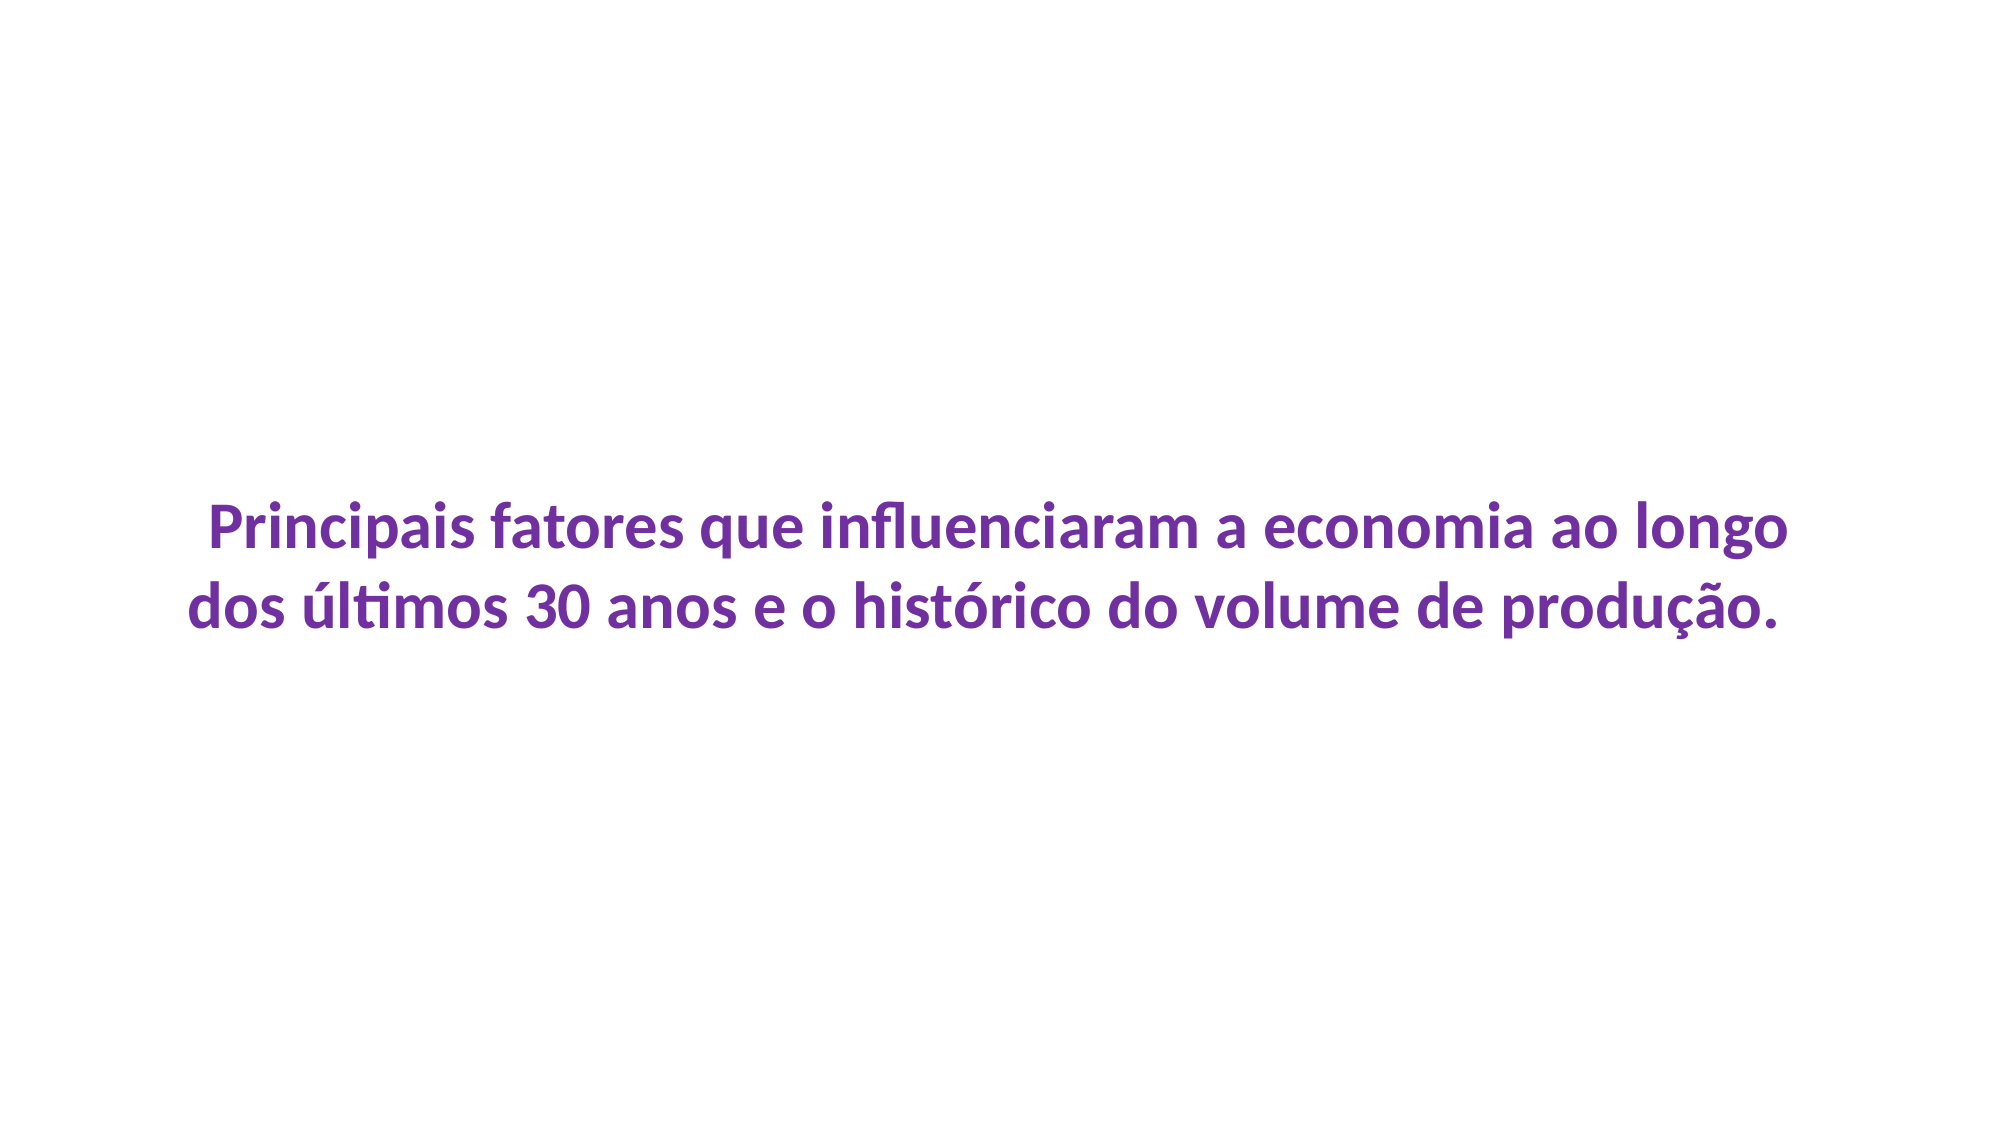

Principais fatores que influenciaram a economia ao longo dos últimos 30 anos e o histórico do volume de produção.